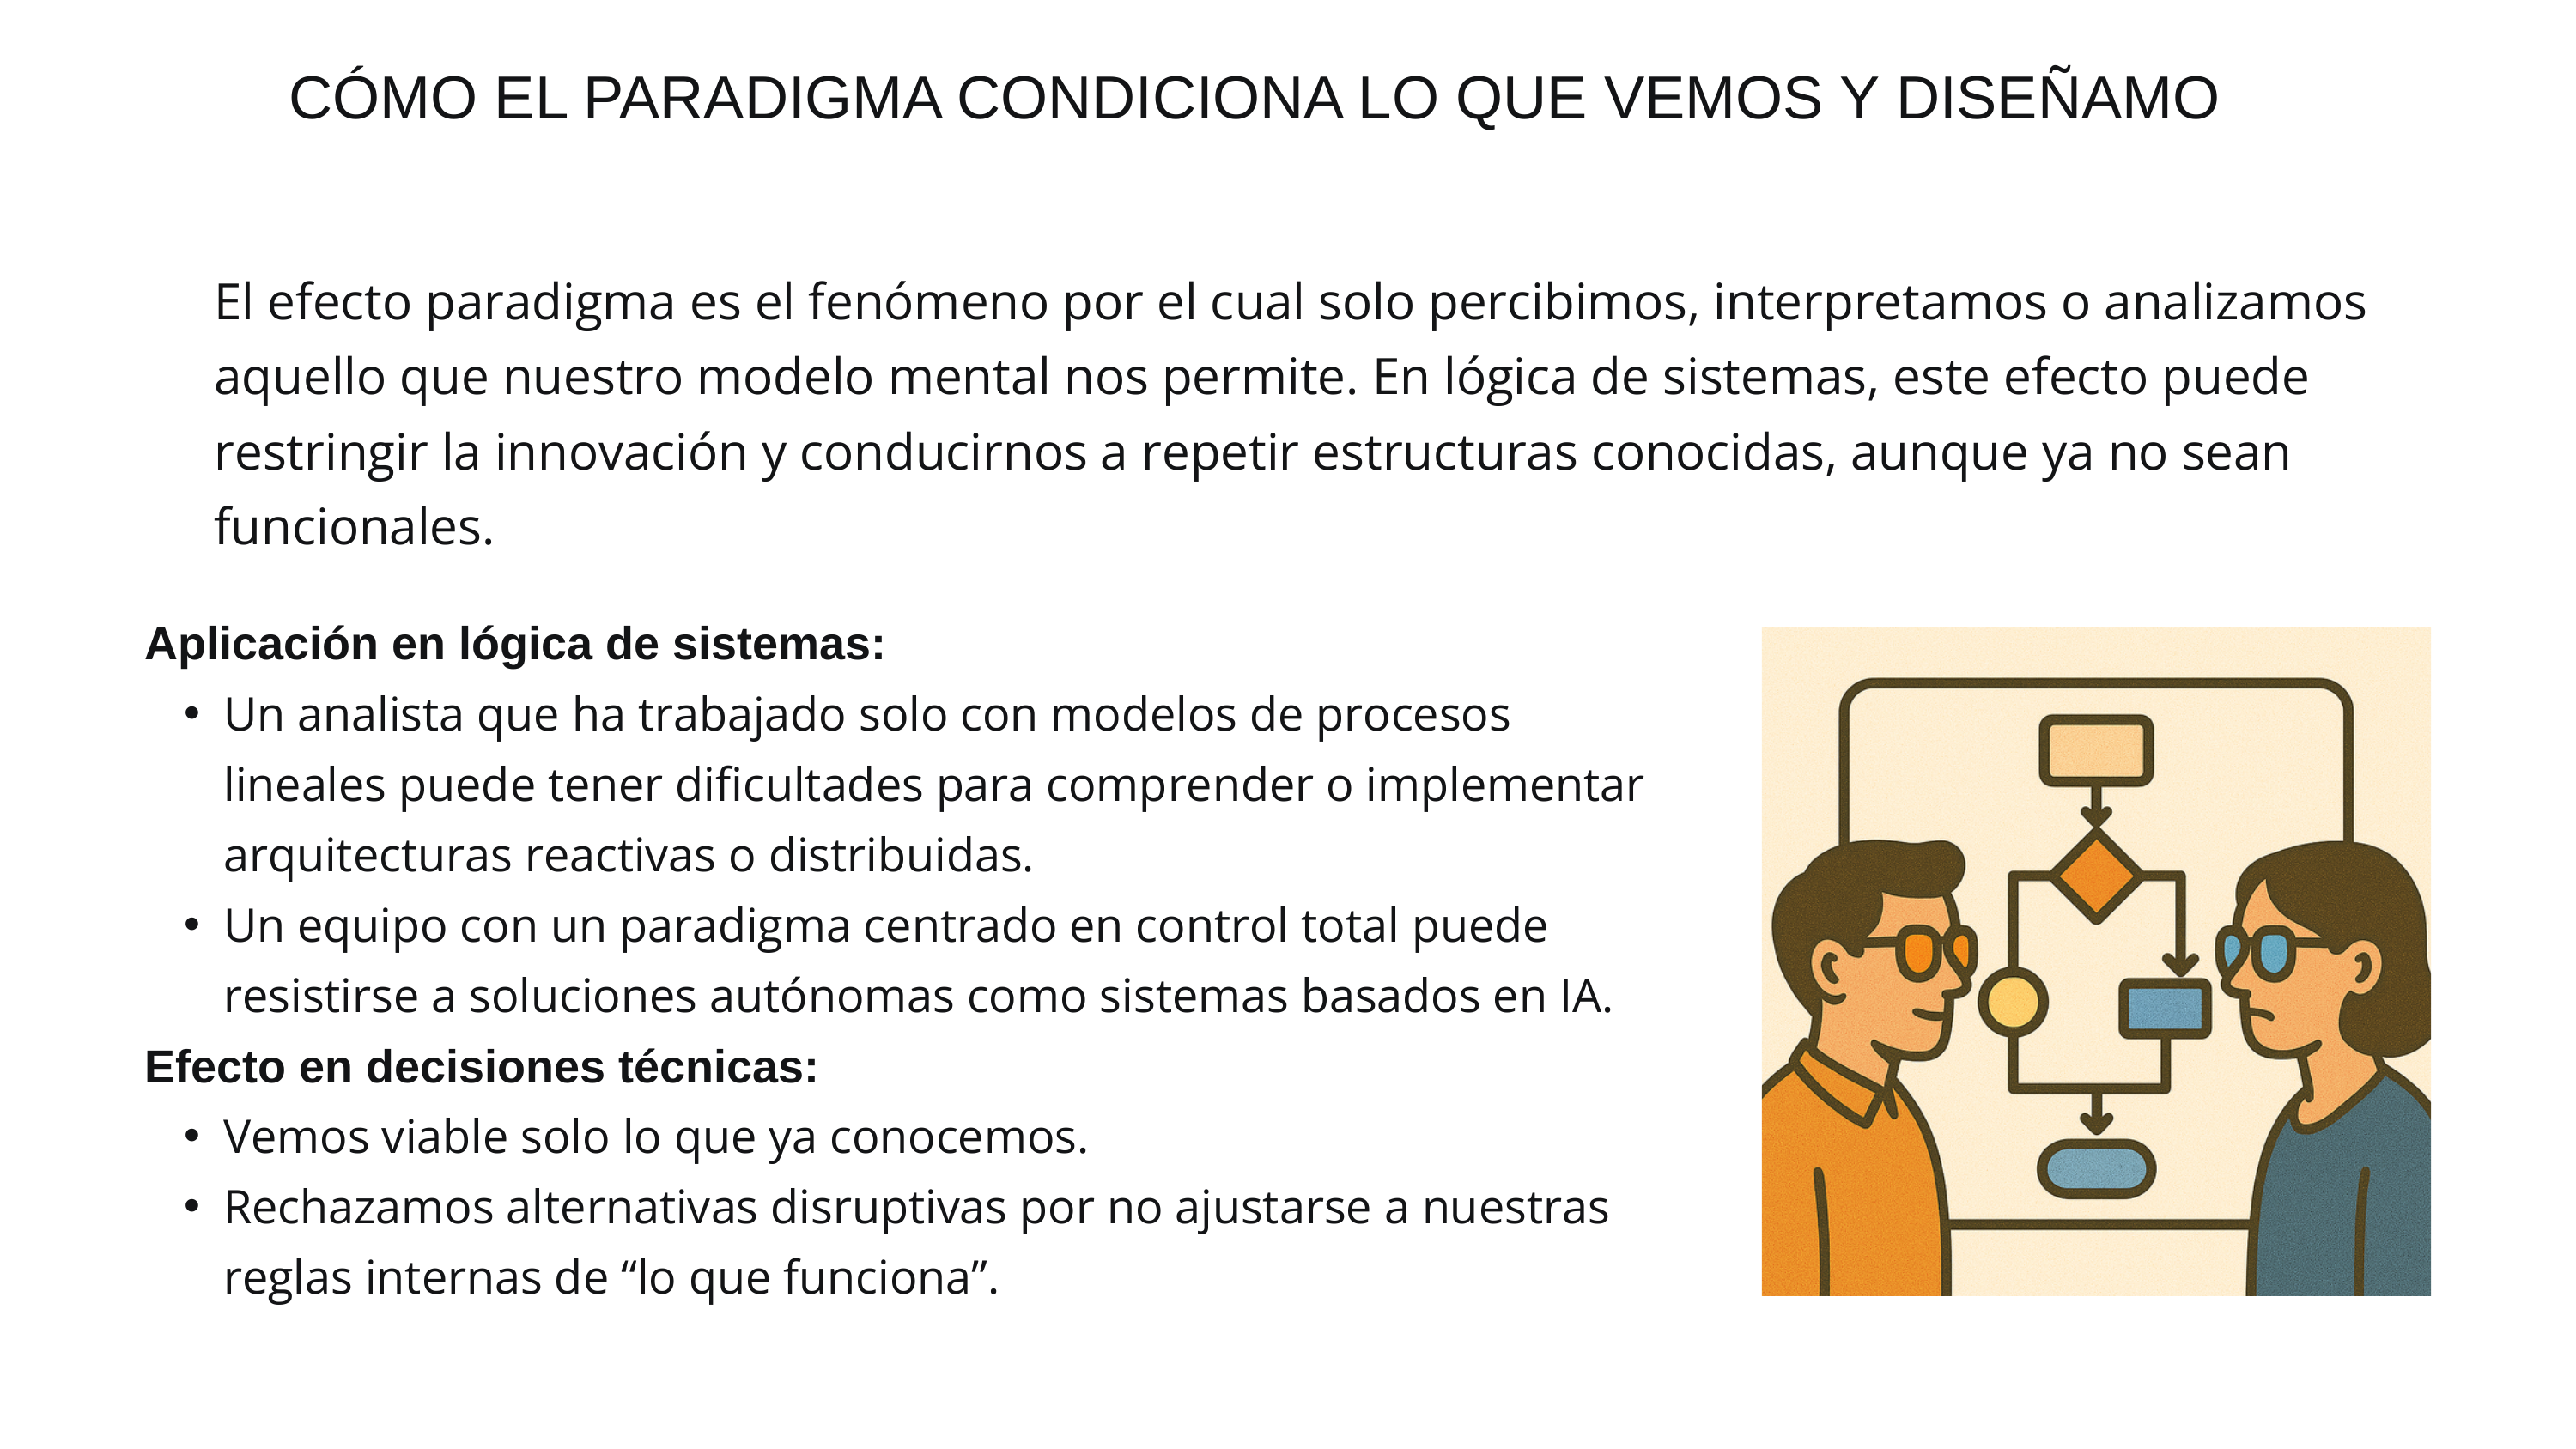

CÓMO EL PARADIGMA CONDICIONA LO QUE VEMOS Y DISEÑAMO

El efecto paradigma es el fenómeno por el cual solo percibimos, interpretamos o analizamos aquello que nuestro modelo mental nos permite. En lógica de sistemas, este efecto puede restringir la innovación y conducirnos a repetir estructuras conocidas, aunque ya no sean funcionales.

Aplicación en lógica de sistemas:
Un analista que ha trabajado solo con modelos de procesos lineales puede tener dificultades para comprender o implementar arquitecturas reactivas o distribuidas.
Un equipo con un paradigma centrado en control total puede resistirse a soluciones autónomas como sistemas basados en IA.
Efecto en decisiones técnicas:
Vemos viable solo lo que ya conocemos.
Rechazamos alternativas disruptivas por no ajustarse a nuestras reglas internas de “lo que funciona”.